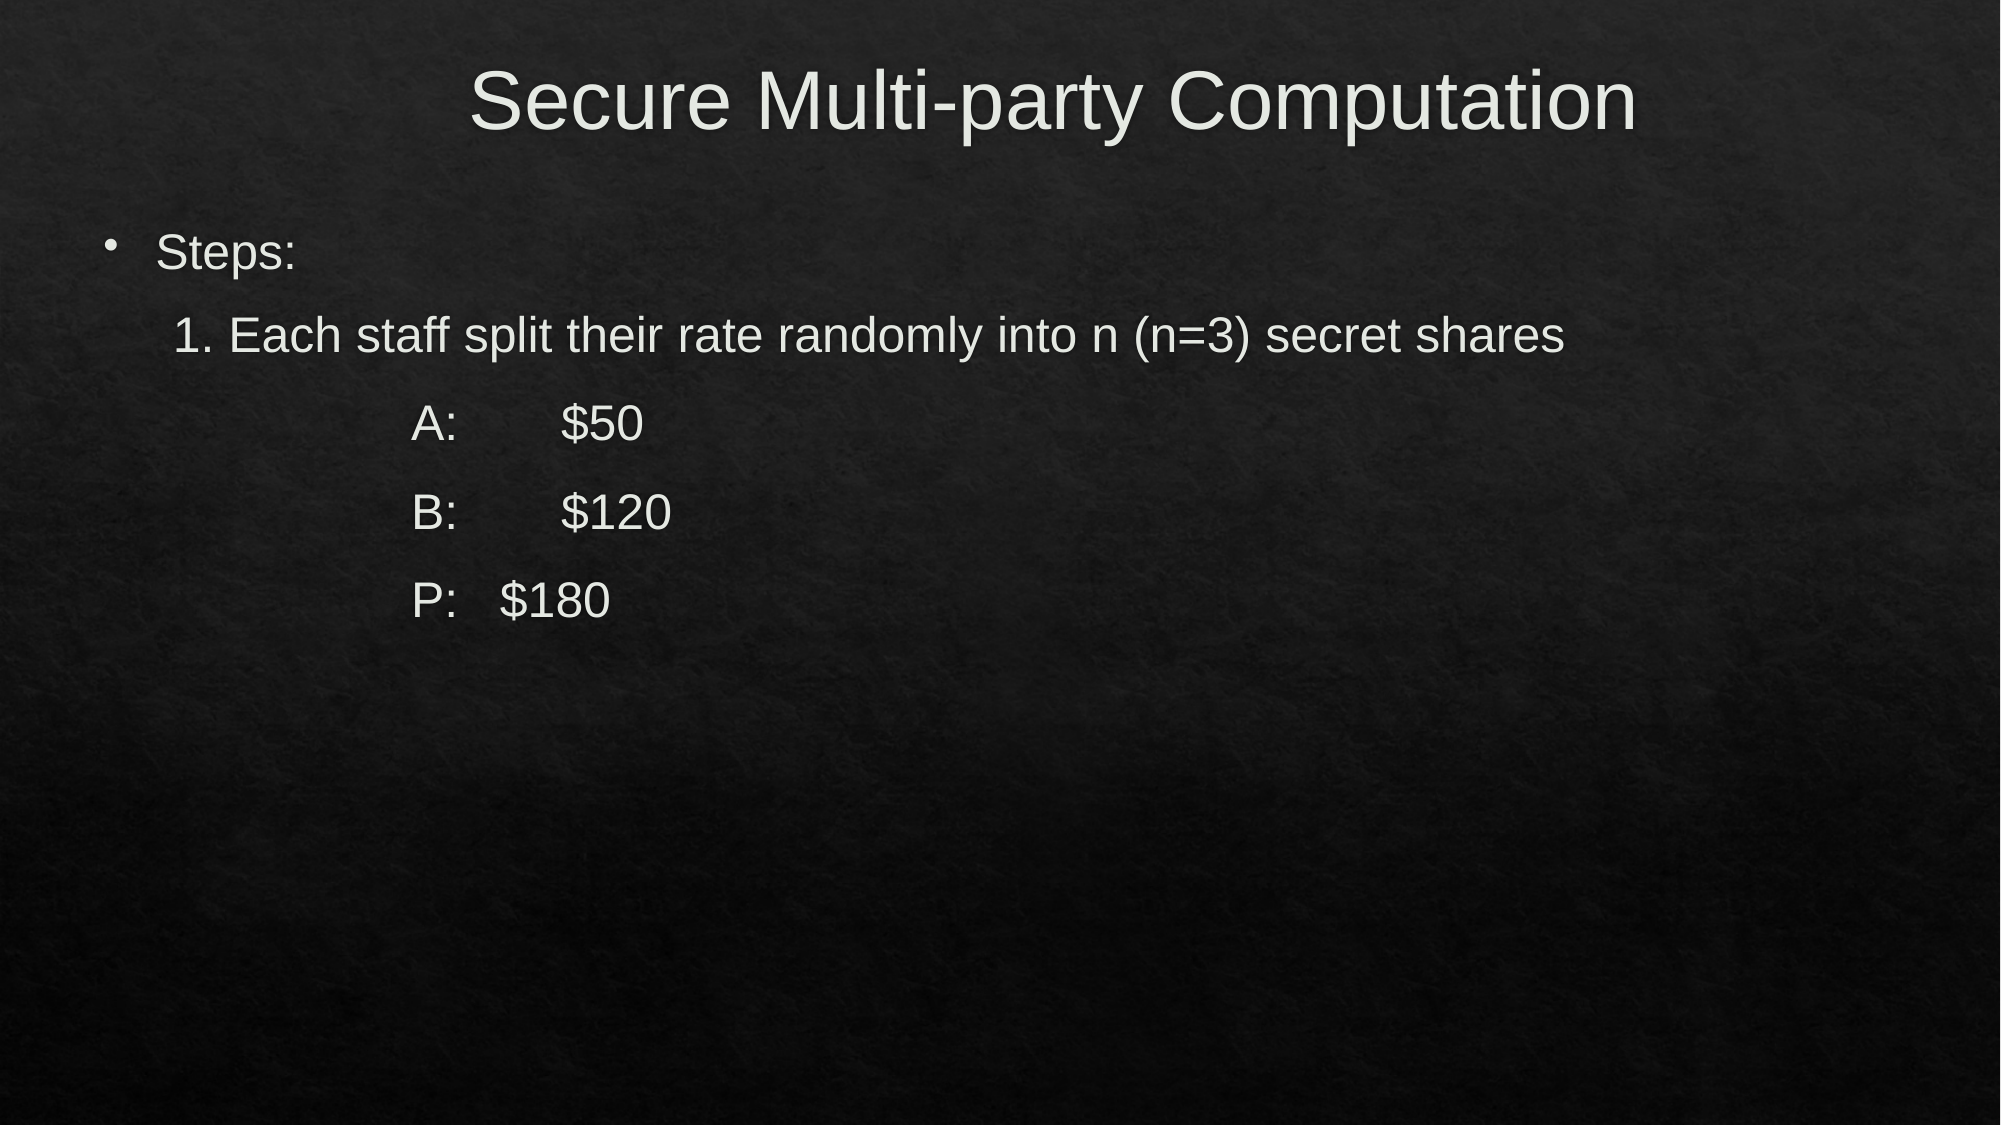

# Secure Multi-party Computation
Steps:
1. Each staff split their rate randomly into n (n=3) secret shares
		A: 	$50
		B: 	$120
		P:   $180